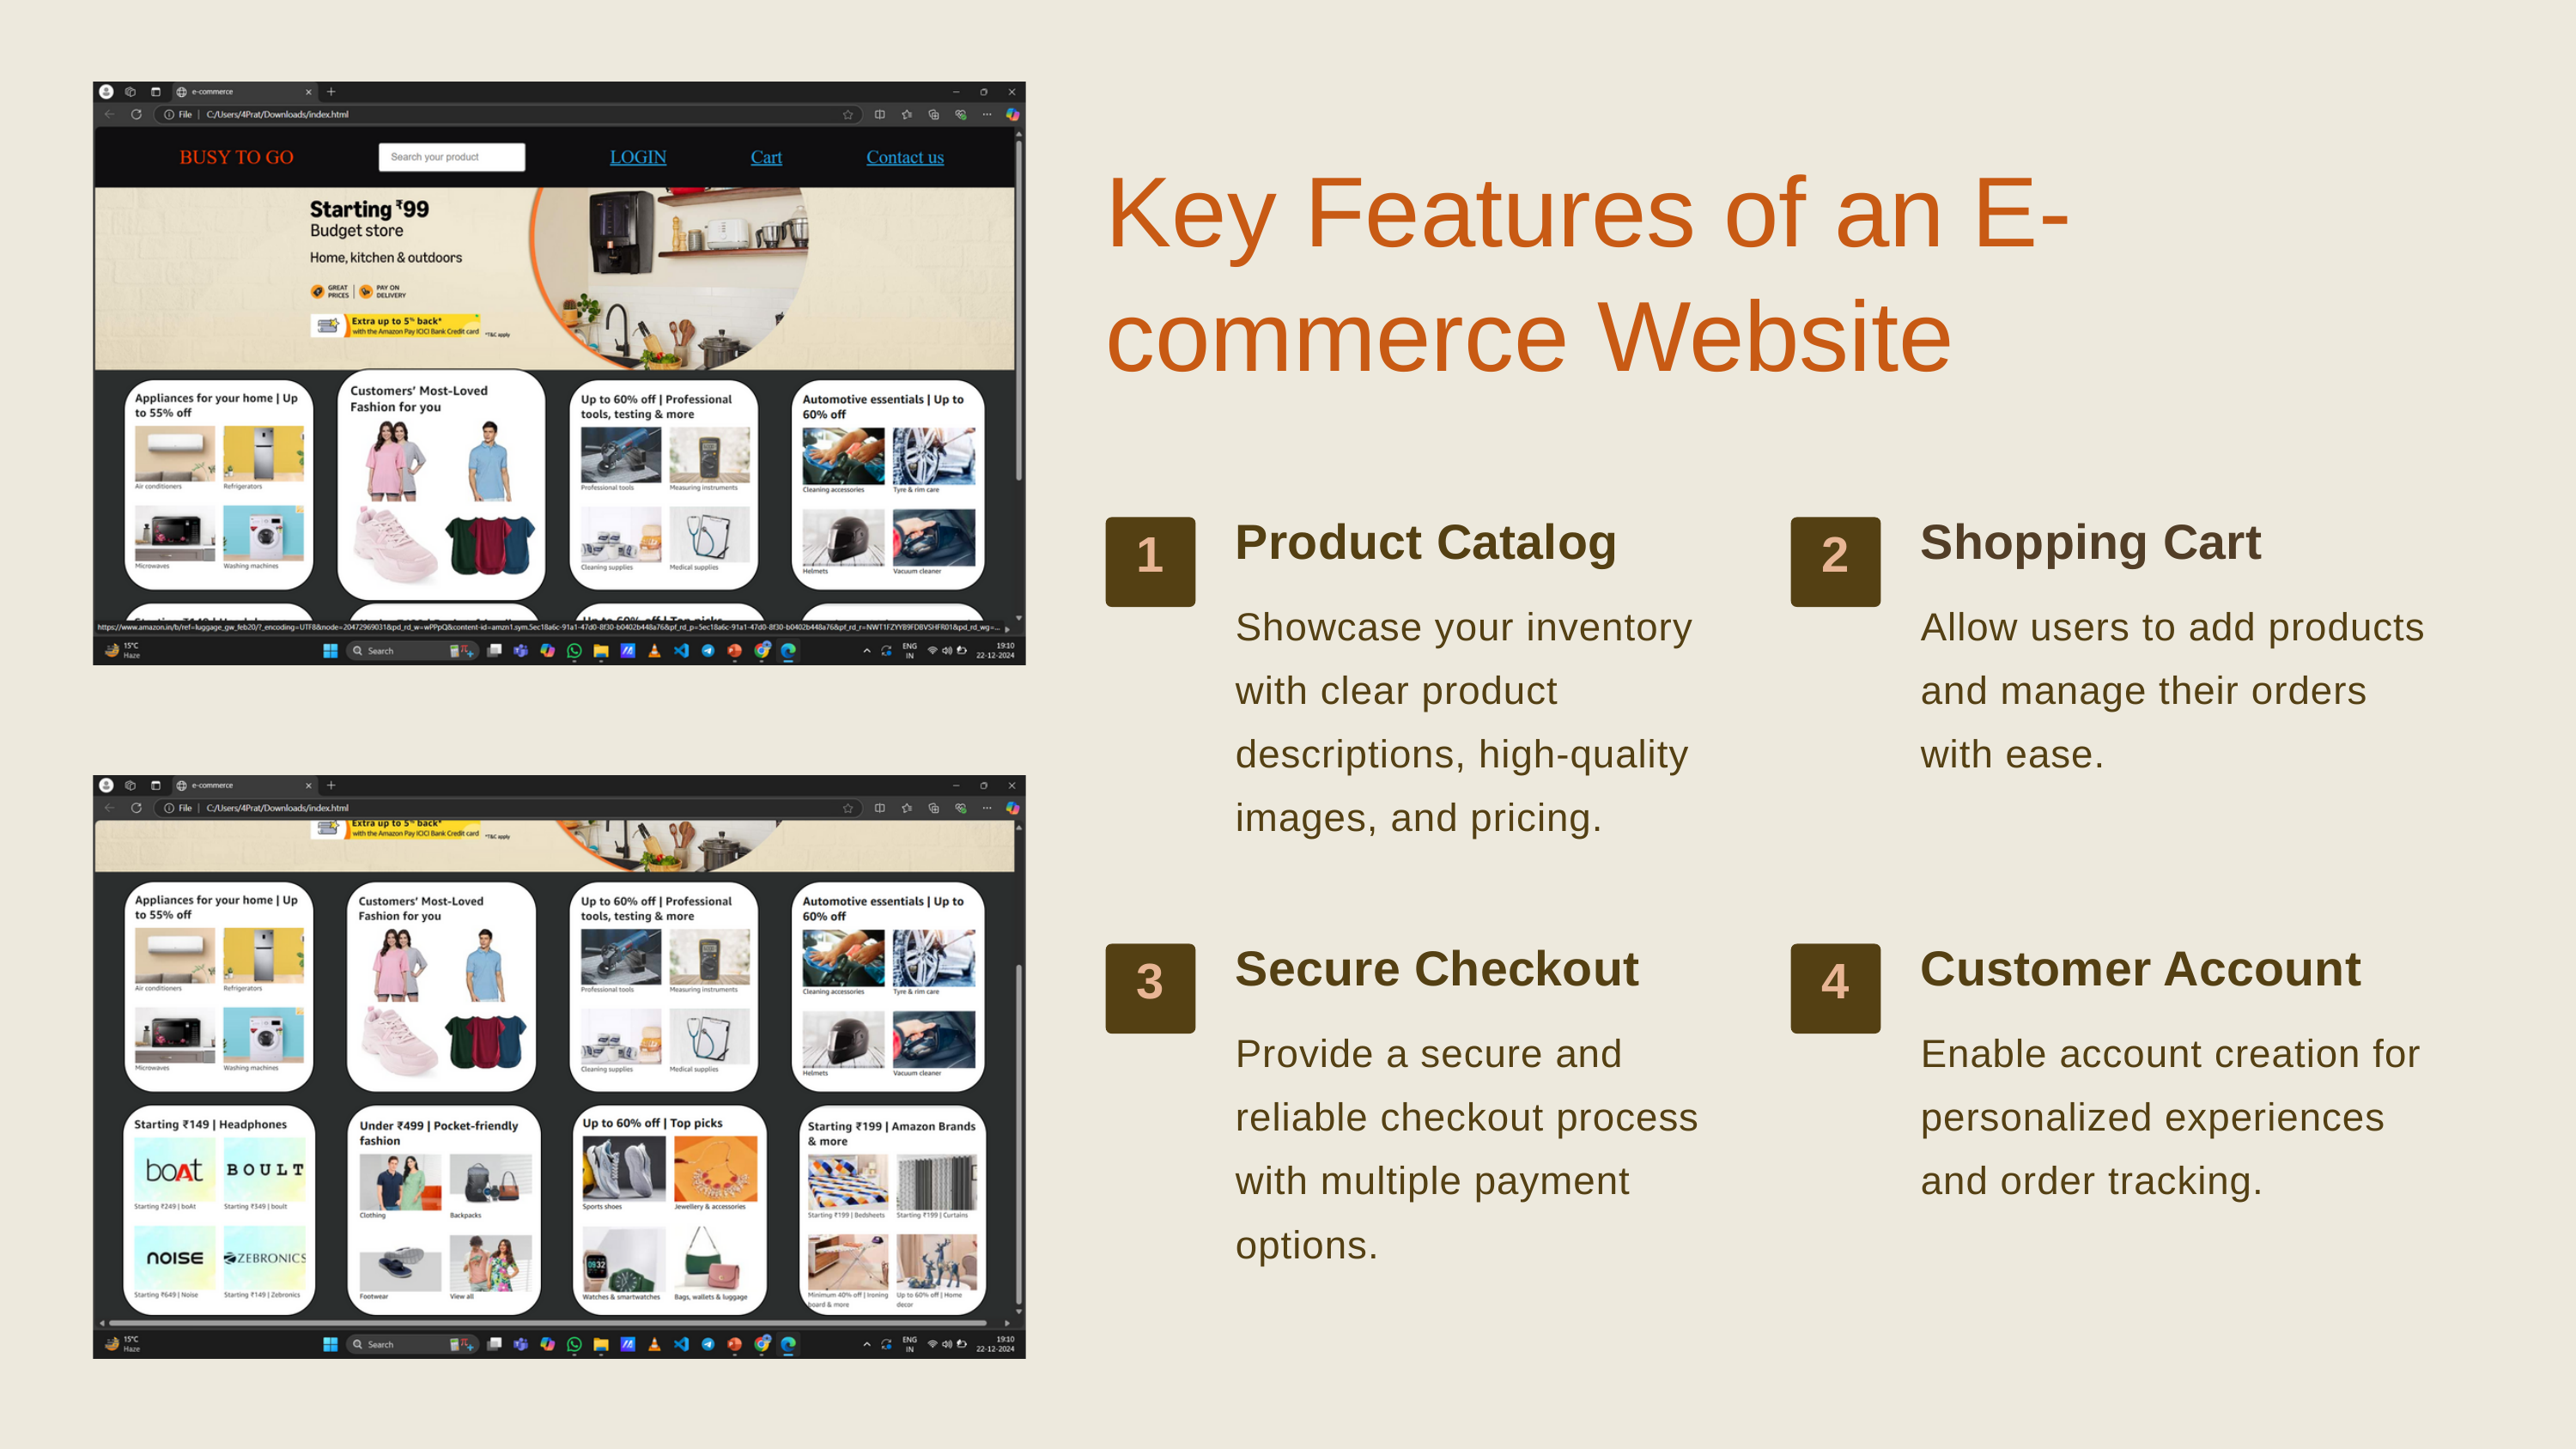

Key Features of an E-commerce Website
Product Catalog
Shopping Cart

1
2
Showcase your inventory with clear product descriptions, high-quality images, and pricing.
Allow users to add products and manage their orders with ease.

Secure Checkout
Customer Account

3
4
Provide a secure and reliable checkout process with multiple payment options.
Enable account creation for personalized experiences and order tracking.